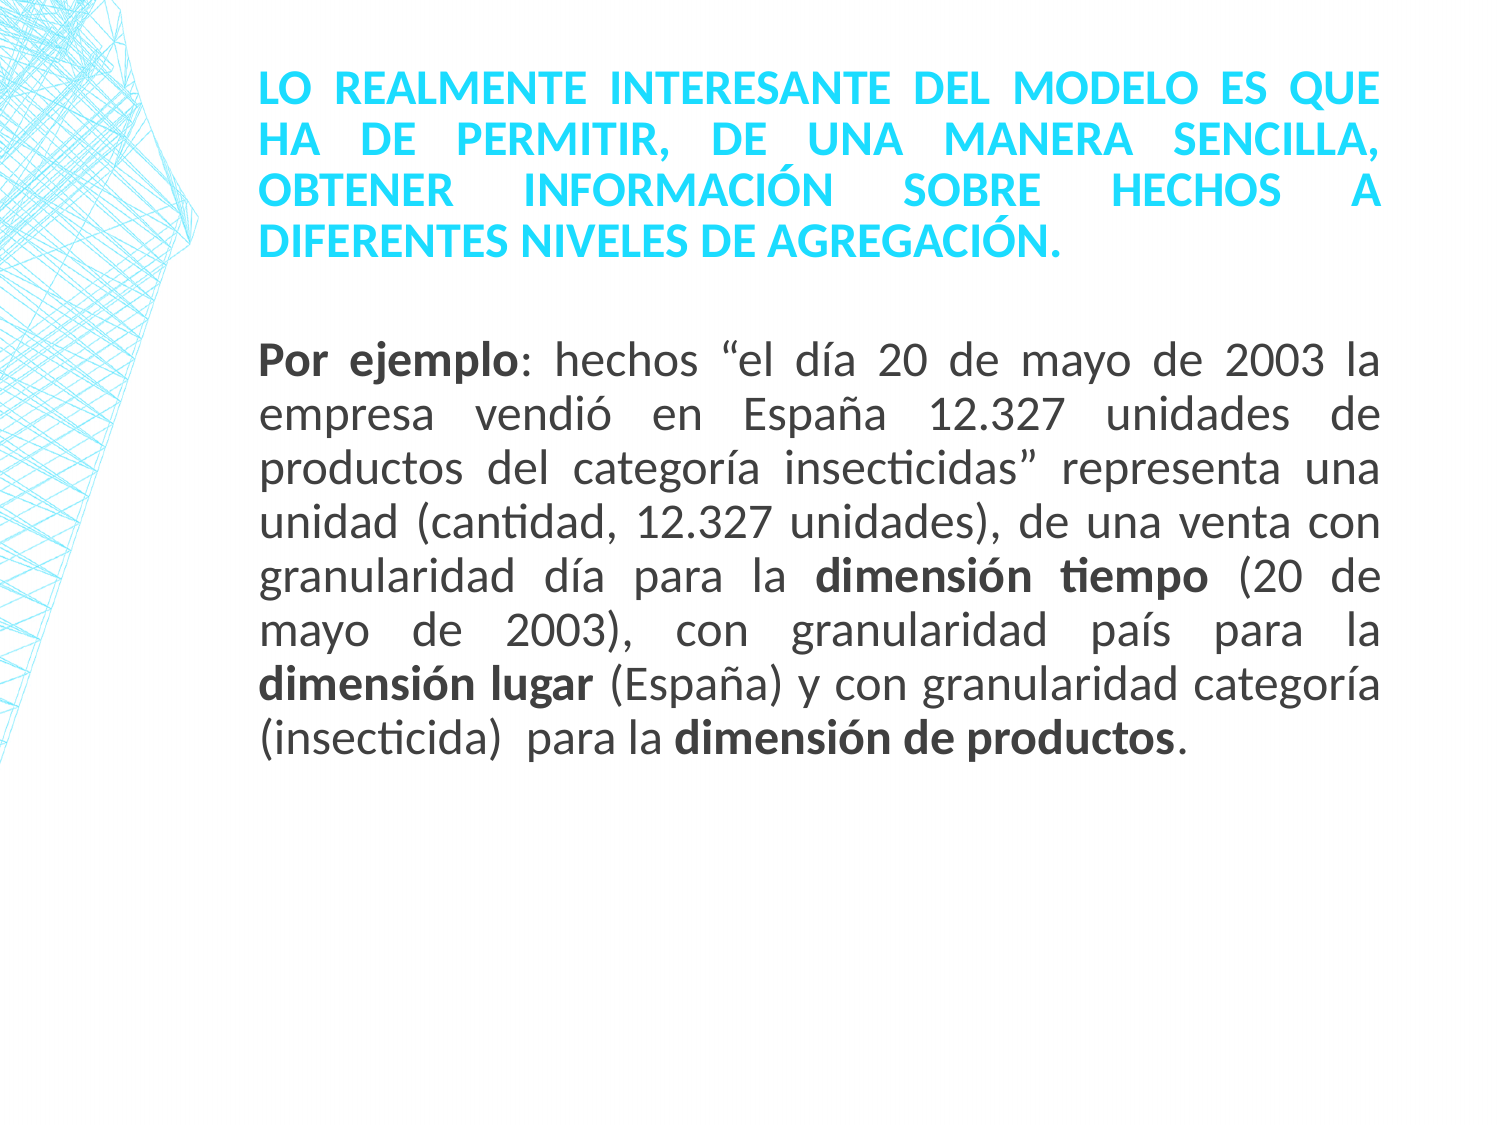

# Lo realmente interesante del modelo es que ha de permitir, de una manera sencilla, obtener información sobre hechos a diferentes niveles de agregación.
Por ejemplo: hechos “el día 20 de mayo de 2003 la empresa vendió en España 12.327 unidades de productos del categoría insecticidas” representa una unidad (cantidad, 12.327 unidades), de una venta con granularidad día para la dimensión tiempo (20 de mayo de 2003), con granularidad país para la dimensión lugar (España) y con granularidad categoría (insecticida)  para la dimensión de productos.